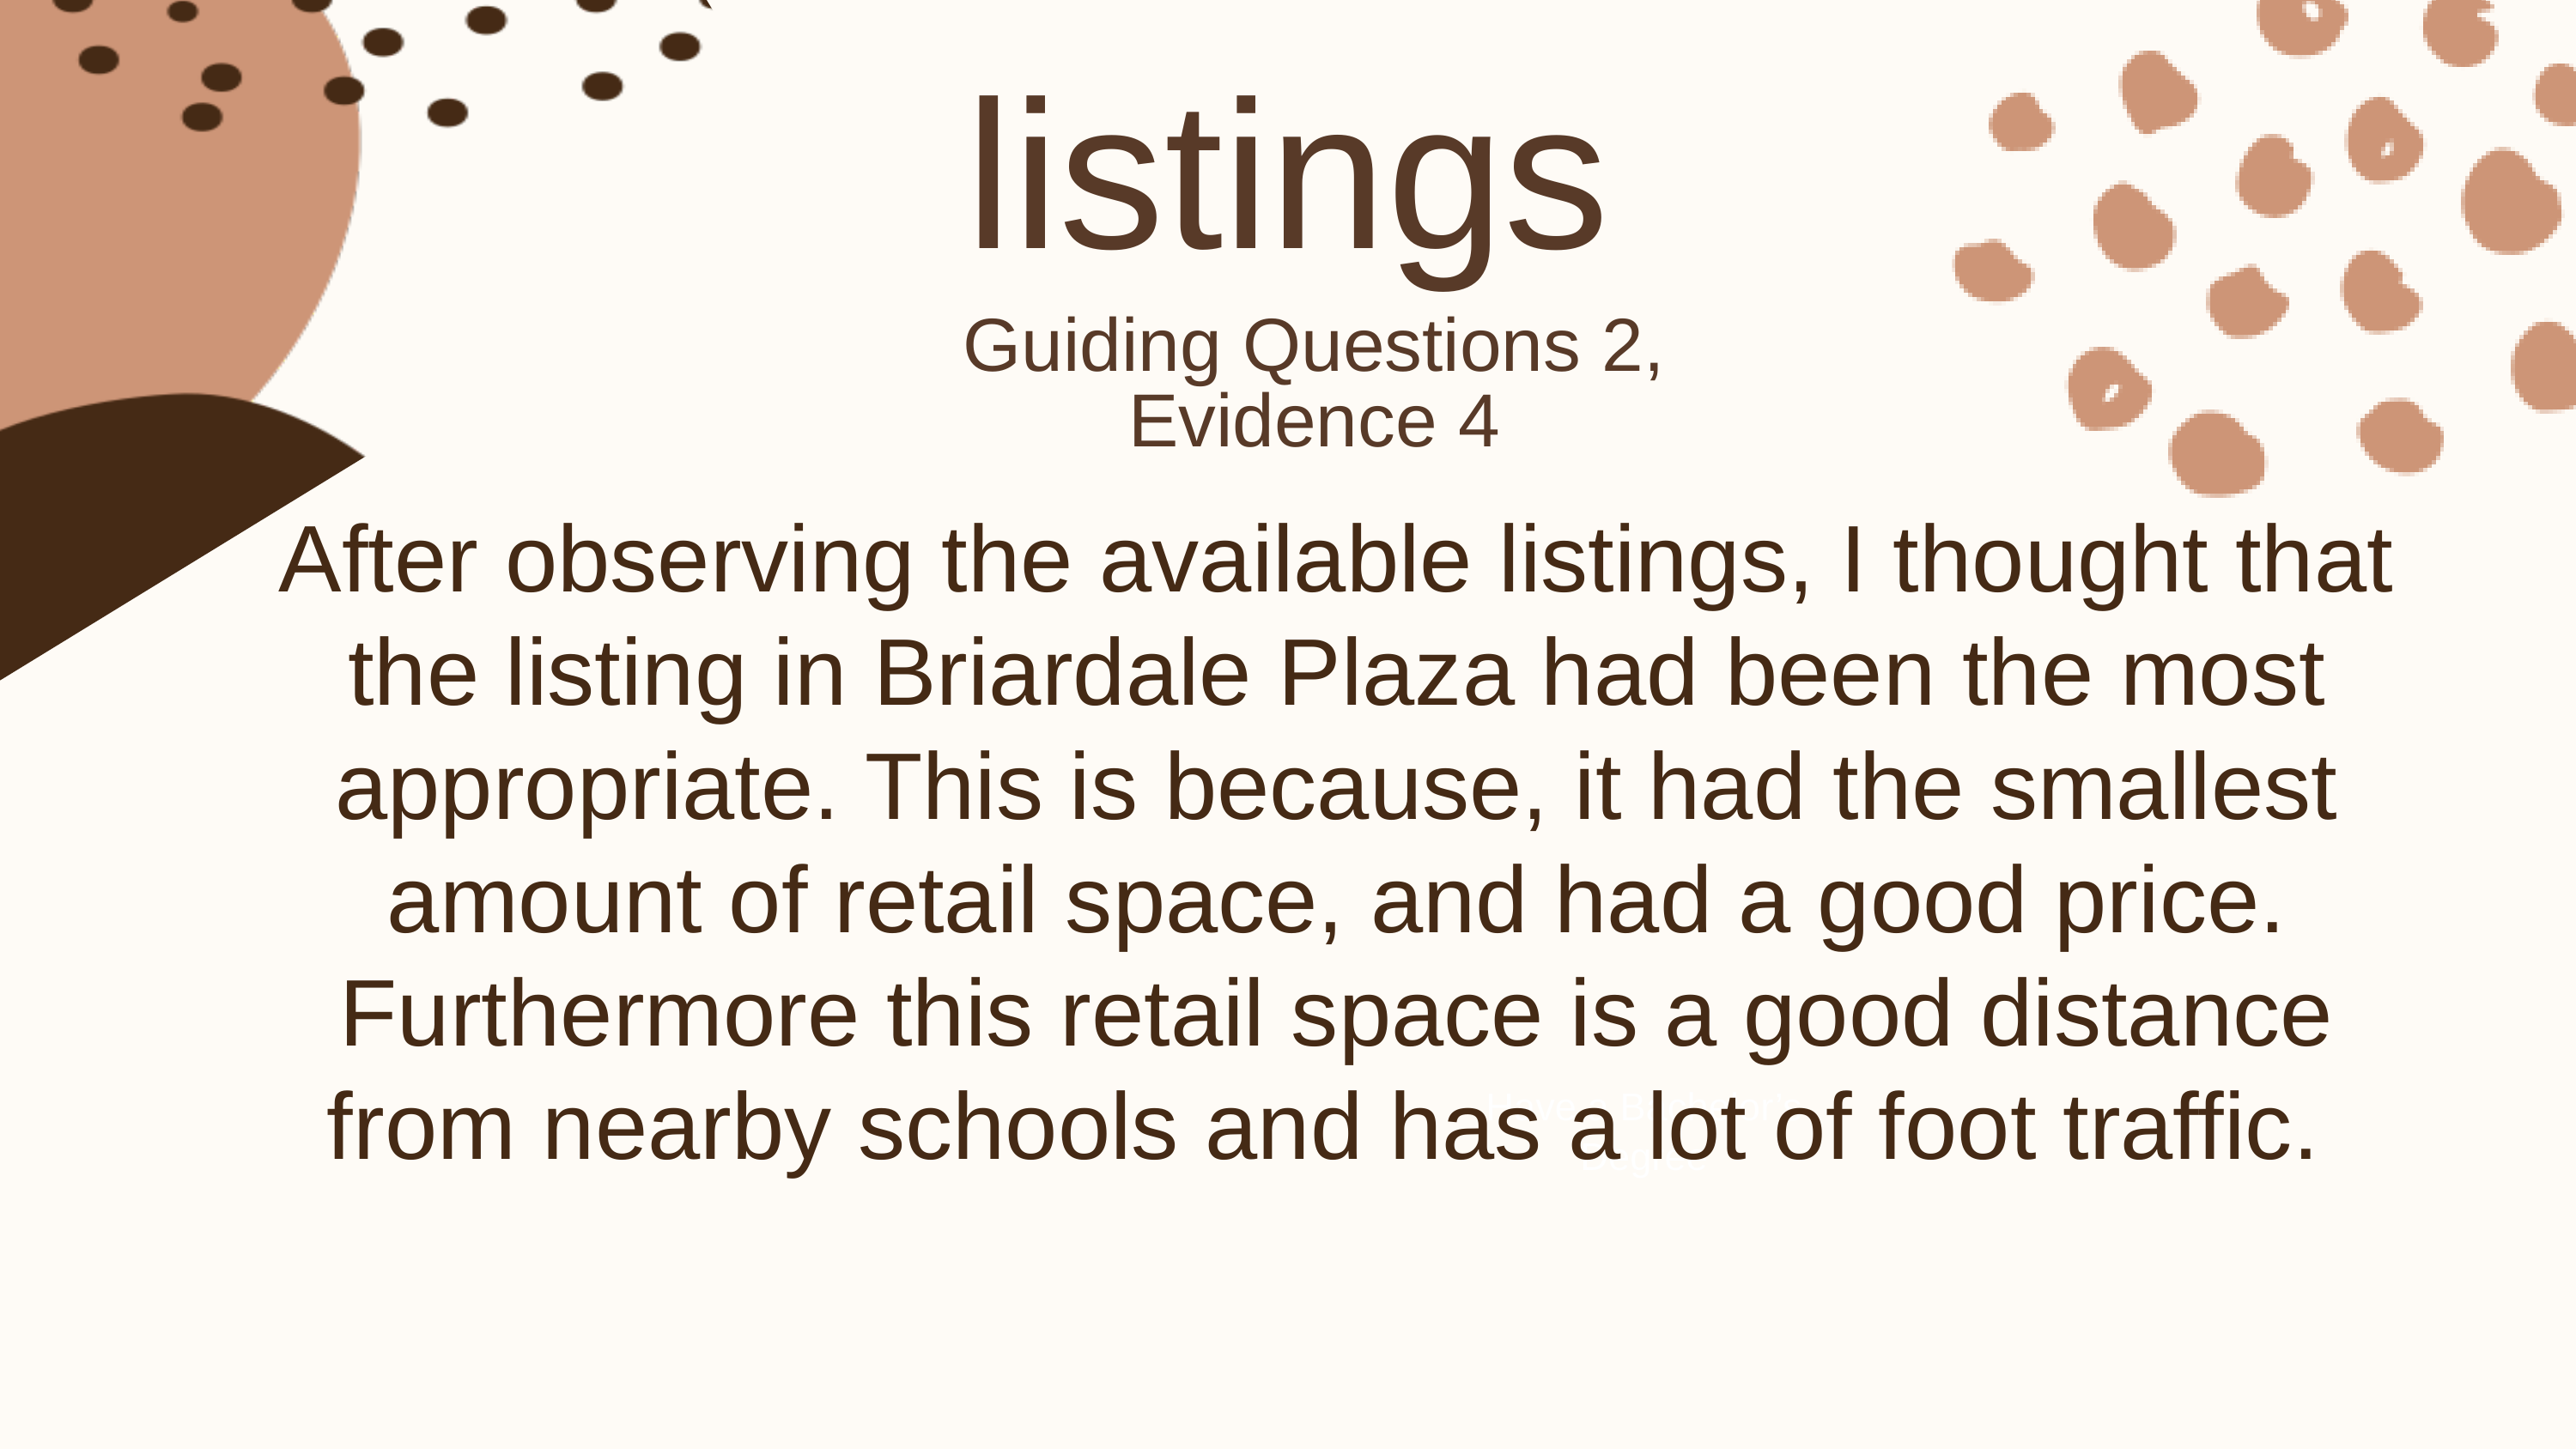

listings
Guiding Questions 2, Evidence 4
After observing the available listings, I thought that the listing in Briardale Plaza had been the most appropriate. This is because, it had the smallest amount of retail space, and had a good price. Furthermore this retail space is a good distance from nearby schools and has a lot of foot traffic.
Have a Bachelor’s Degree